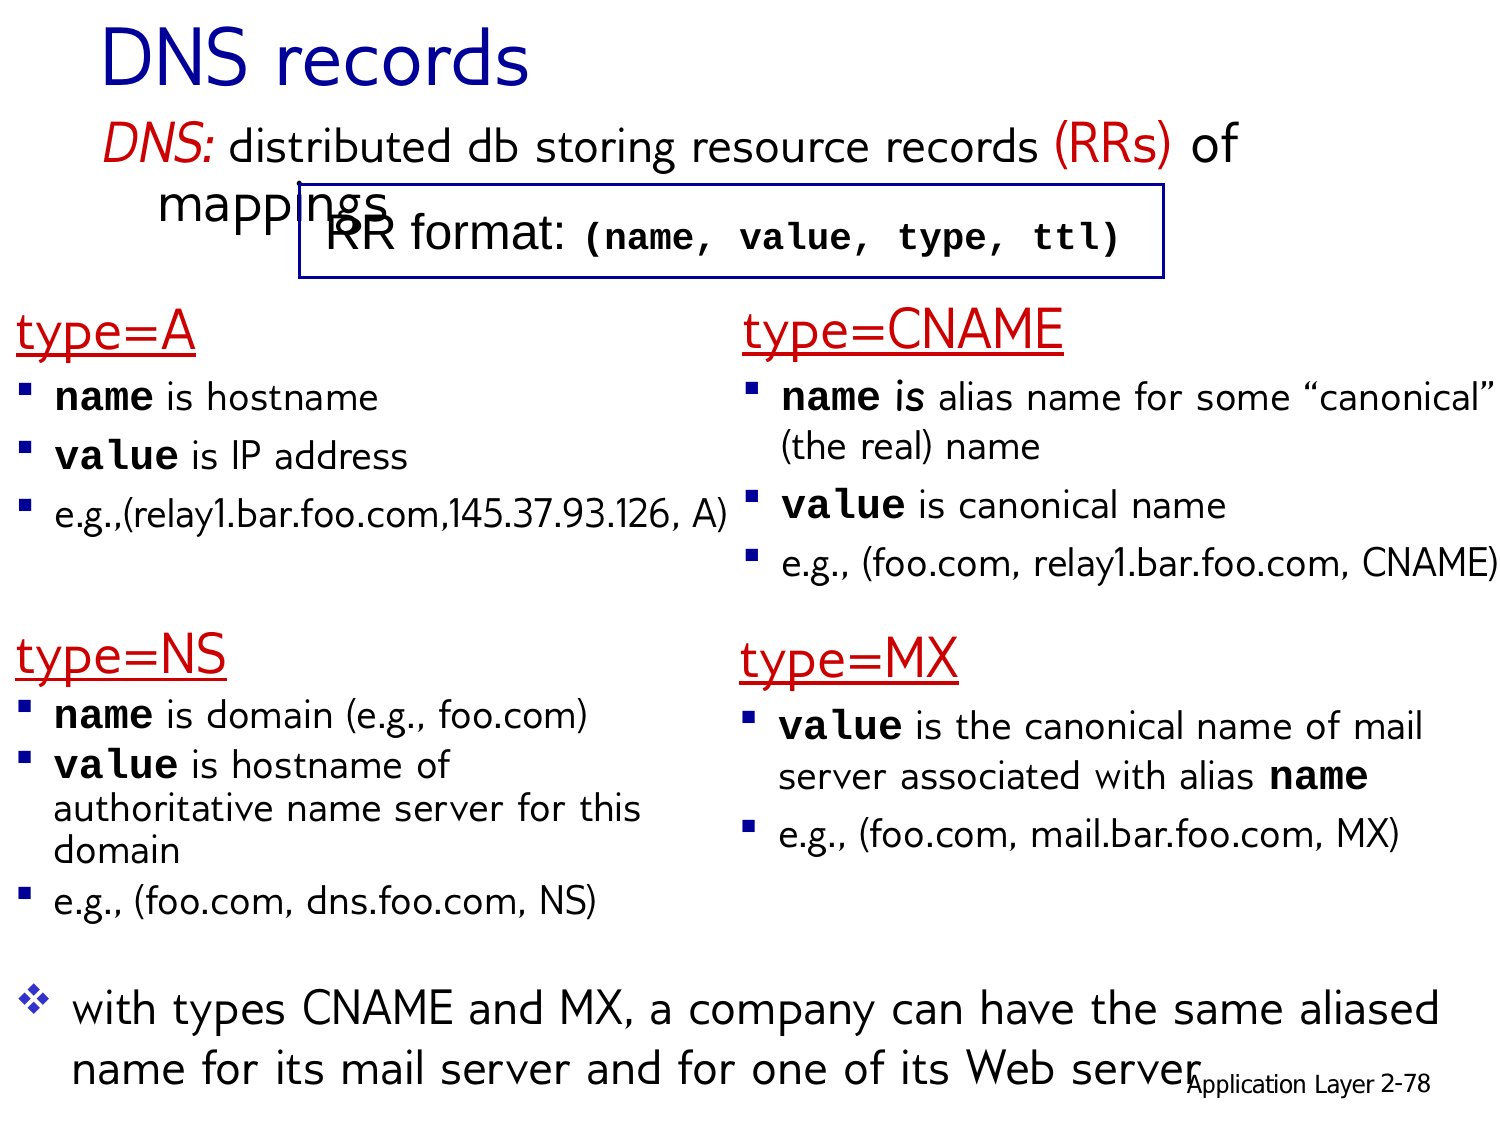

# DNS records
DNS: distributed db storing resource records (RRs) of mappings

RR format: (name, value, type, ttl)
type=CNAME
name is alias name for some “canonical” (the real) name
value is canonical name
e.g., (foo.com, relay1.bar.foo.com, CNAME)
type=A
name is hostname
value is IP address
e.g.,(relay1.bar.foo.com,145.37.93.126, A)
type=MX
value is the canonical name of mail server associated with alias name
e.g., (foo.com, mail.bar.foo.com, MX)
type=NS
name is domain (e.g., foo.com)
value is hostname of authoritative name server for this domain
e.g., (foo.com, dns.foo.com, NS)

with types CNAME and MX, a company can have the same aliased name for its mail server and for one of its Web server
2-78
Application Layer